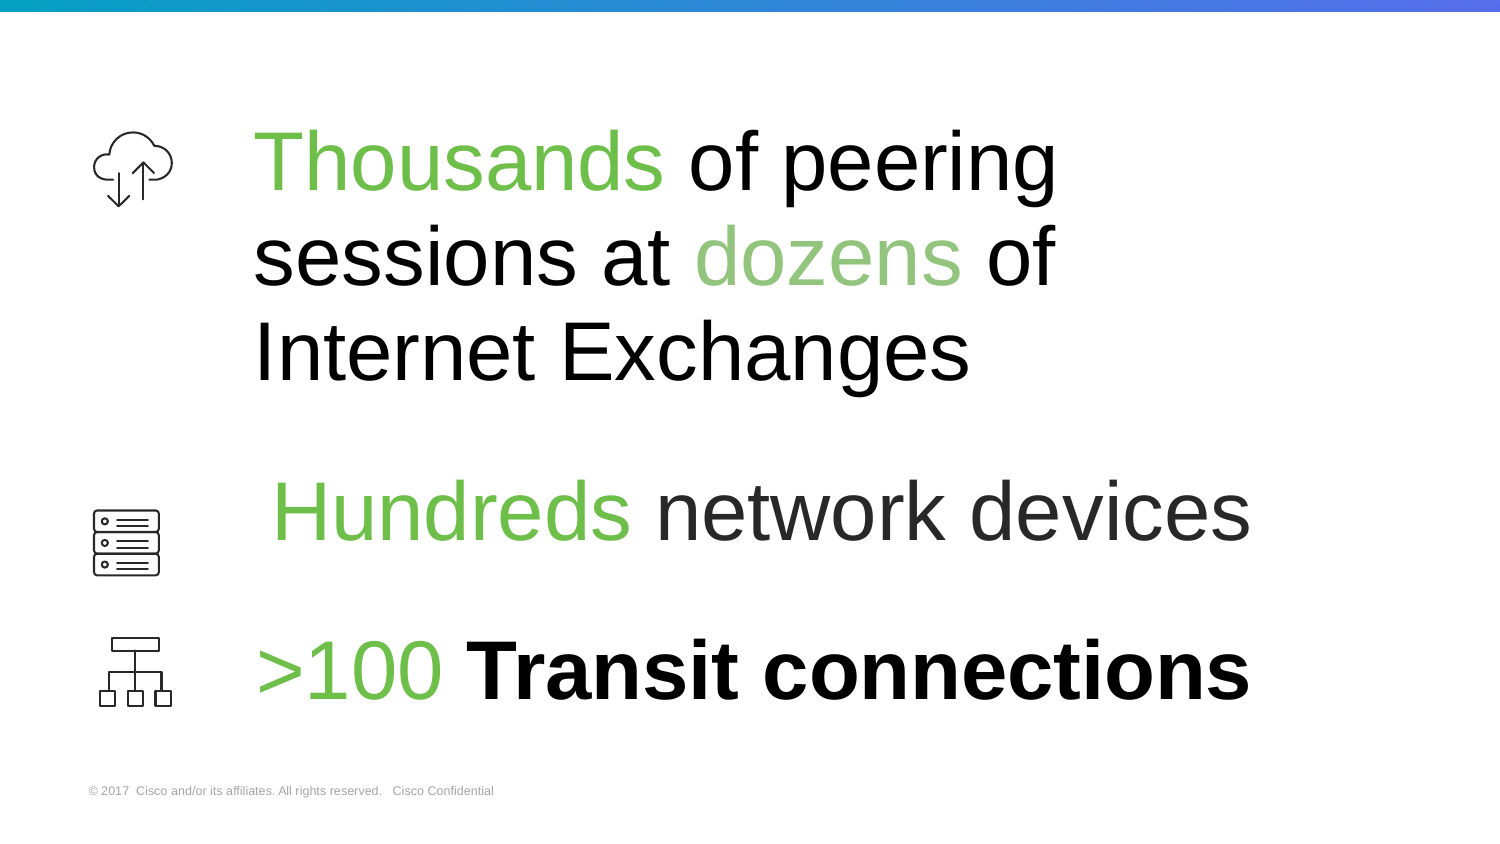

Thousands of peering sessions at dozens of Internet Exchanges

Hundreds network devices

>100 Transit connections